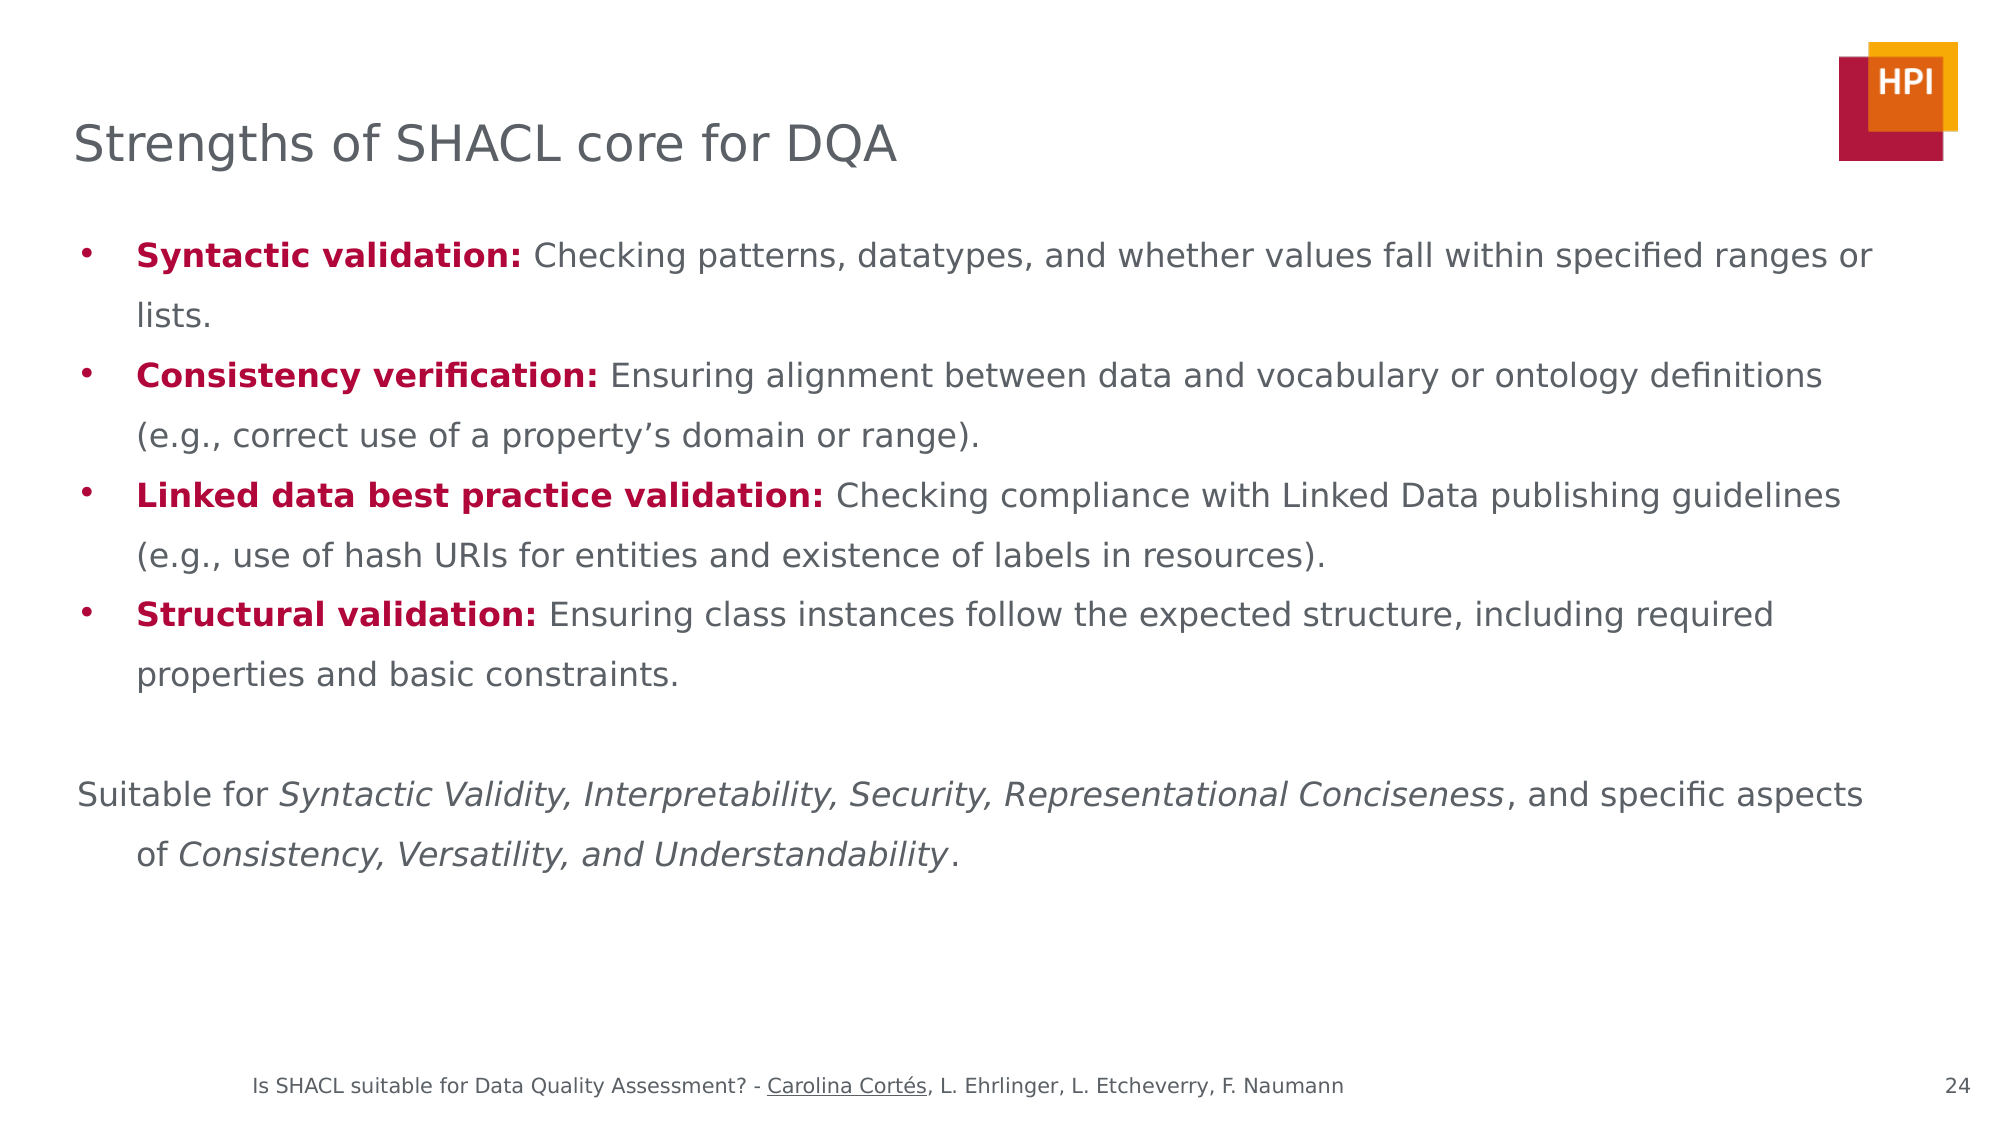

# Strengths of SHACL core for DQA
Syntactic validation: Checking patterns, datatypes, and whether values fall within specified ranges or lists.
Consistency verification: Ensuring alignment between data and vocabulary or ontology definitions (e.g., correct use of a property’s domain or range).
Linked data best practice validation: Checking compliance with Linked Data publishing guidelines (e.g., use of hash URIs for entities and existence of labels in resources).
Structural validation: Ensuring class instances follow the expected structure, including required properties and basic constraints.

Suitable for Syntactic Validity, Interpretability, Security, Representational Conciseness, and specific aspects of Consistency, Versatility, and Understandability.
24
Is SHACL suitable for Data Quality Assessment? - Carolina Cortés, L. Ehrlinger, L. Etcheverry, F. Naumann